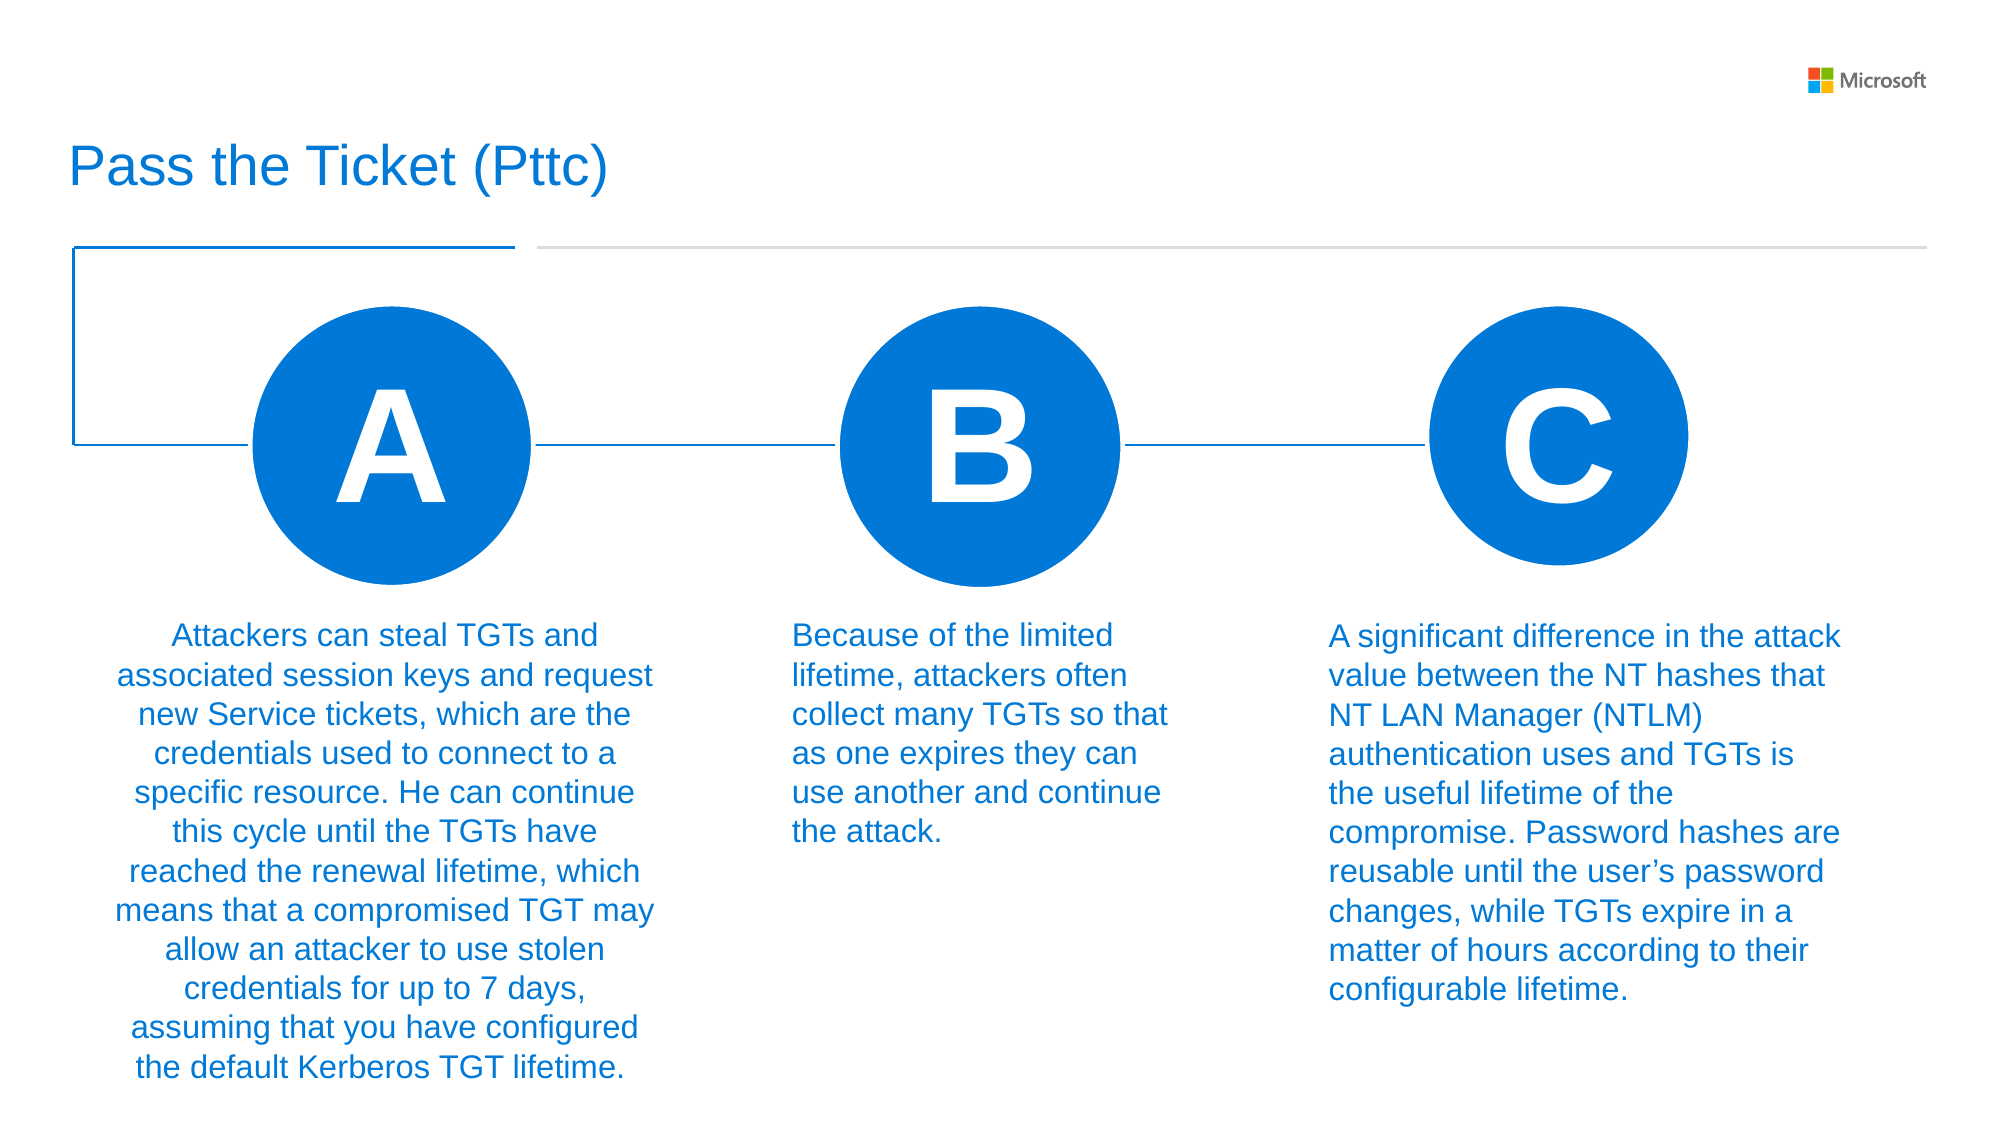

Pass the Ticket (Pttc)

A
B
C
Attackers can steal TGTs and associated session keys and request new Service tickets, which are the credentials used to connect to a specific resource. He can continue this cycle until the TGTs have reached the renewal lifetime, which means that a compromised TGT may allow an attacker to use stolen credentials for up to 7 days, assuming that you have configured the default Kerberos TGT lifetime.
Because of the limited lifetime, attackers often collect many TGTs so that as one expires they can use another and continue the attack.
A significant difference in the attack value between the NT hashes that NT LAN Manager (NTLM) authentication uses and TGTs is the useful lifetime of the compromise. Password hashes are reusable until the user’s password changes, while TGTs expire in a matter of hours according to their configurable lifetime.